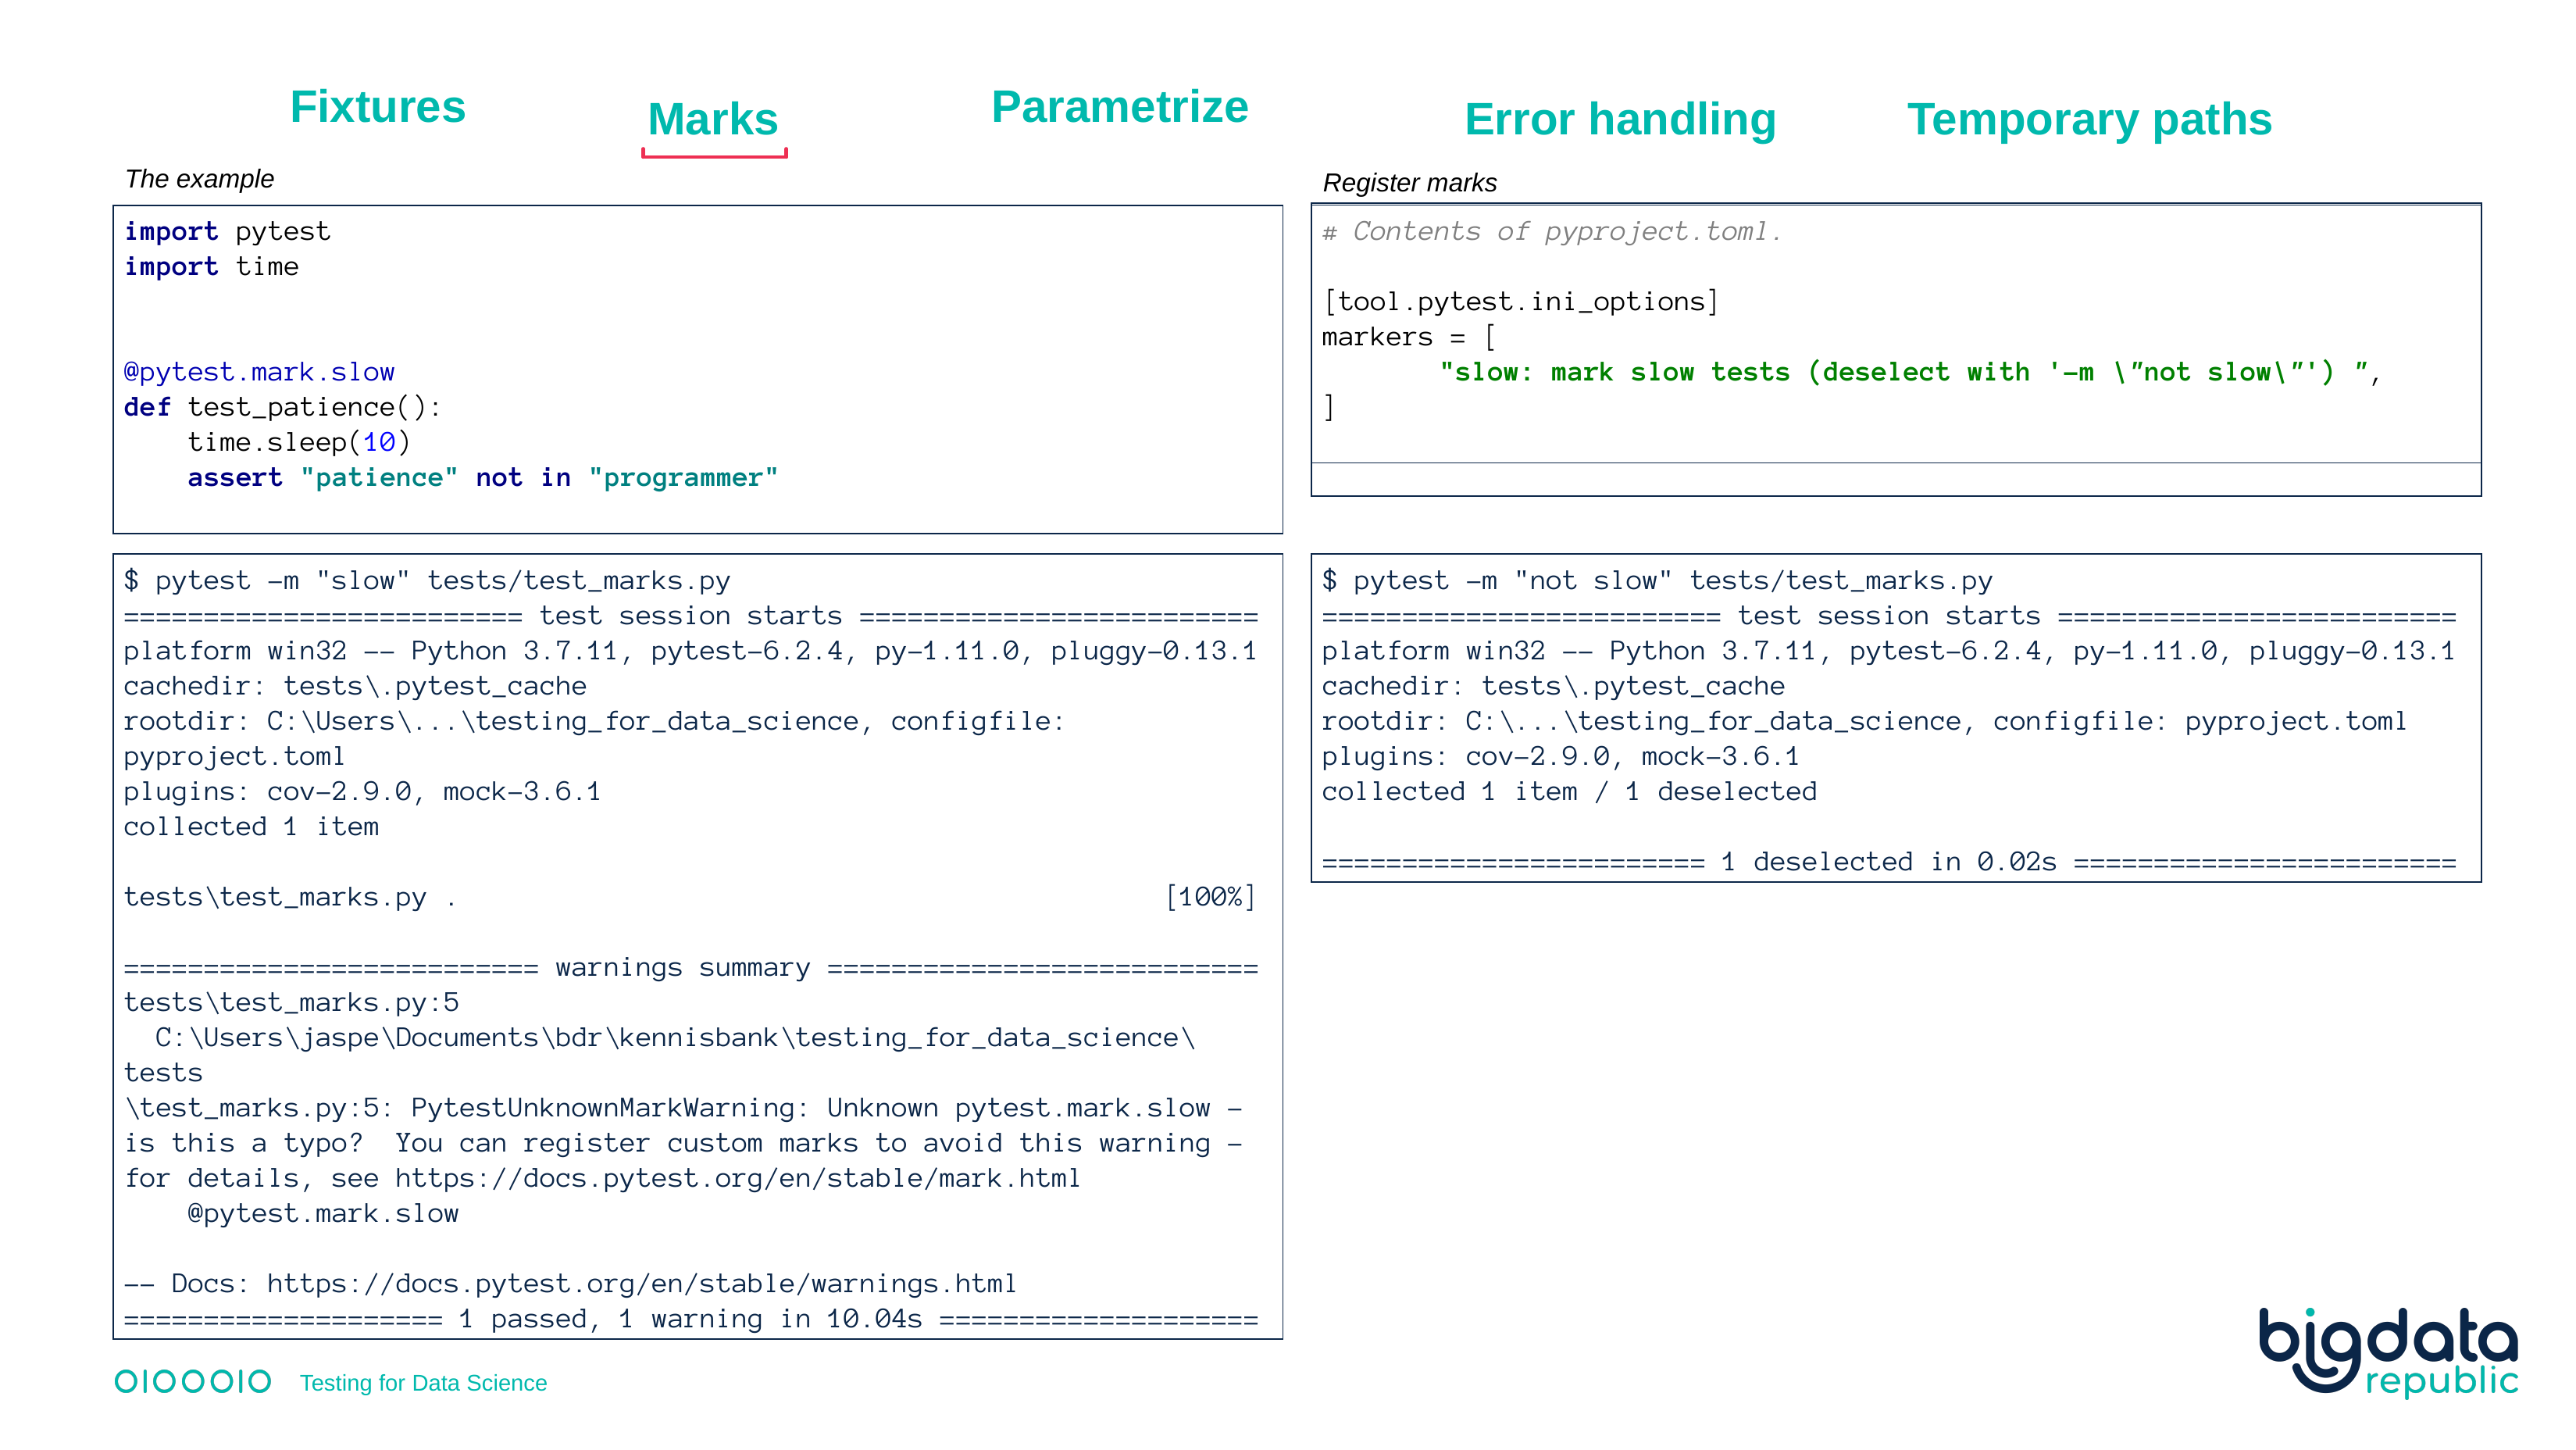

Marks
Error handling
Temporary paths
Fixtures
Parametrize
The example
Register marks
# Contents of pyproject.toml.

[tool.pytest.ini_options]
addopts = "--strict-markers"
markers = [
	"slow: mark slow tests(deselect with '-m \"not slow\"') ",
]

import pytest
import time
@pytest.mark.slow
def test_patience():
    time.sleep(10)
    assert "patience" not in "programmer"
# Contents of pyproject.toml.

[tool.pytest.ini_options]
markers = [
	"slow: mark slow tests (deselect with '-m \"not slow\"') ",
]

$ pytest -m "slow" tests/test_marks.py
========================= test session starts =========================
platform win32 -- Python 3.7.11, pytest-6.2.4, py-1.11.0, pluggy-0.13.1
cachedir: tests\.pytest_cache
rootdir: C:\Users\...\testing_for_data_science, configfile: pyproject.toml
plugins: cov-2.9.0, mock-3.6.1
collected 1 item

tests\test_marks.py .                                            [100%]

========================== warnings summary ===========================
tests\test_marks.py:5
  C:\Users\jaspe\Documents\bdr\kennisbank\testing_for_data_science\tests
\test_marks.py:5: PytestUnknownMarkWarning: Unknown pytest.mark.slow - is this a typo?  You can register custom marks to avoid this warning - for details, see https://docs.pytest.org/en/stable/mark.html
    @pytest.mark.slow

-- Docs: https://docs.pytest.org/en/stable/warnings.html
==================== 1 passed, 1 warning in 10.04s ====================
$ pytest -m "not slow" tests/test_marks.py
========================= test session starts =========================
platform win32 -- Python 3.7.11, pytest-6.2.4, py-1.11.0, pluggy-0.13.1
cachedir: tests\.pytest_cache
rootdir: C:\...\testing_for_data_science, configfile: pyproject.toml
plugins: cov-2.9.0, mock-3.6.1
collected 1 item / 1 deselected

======================== 1 deselected in 0.02s ========================
Testing for Data Science